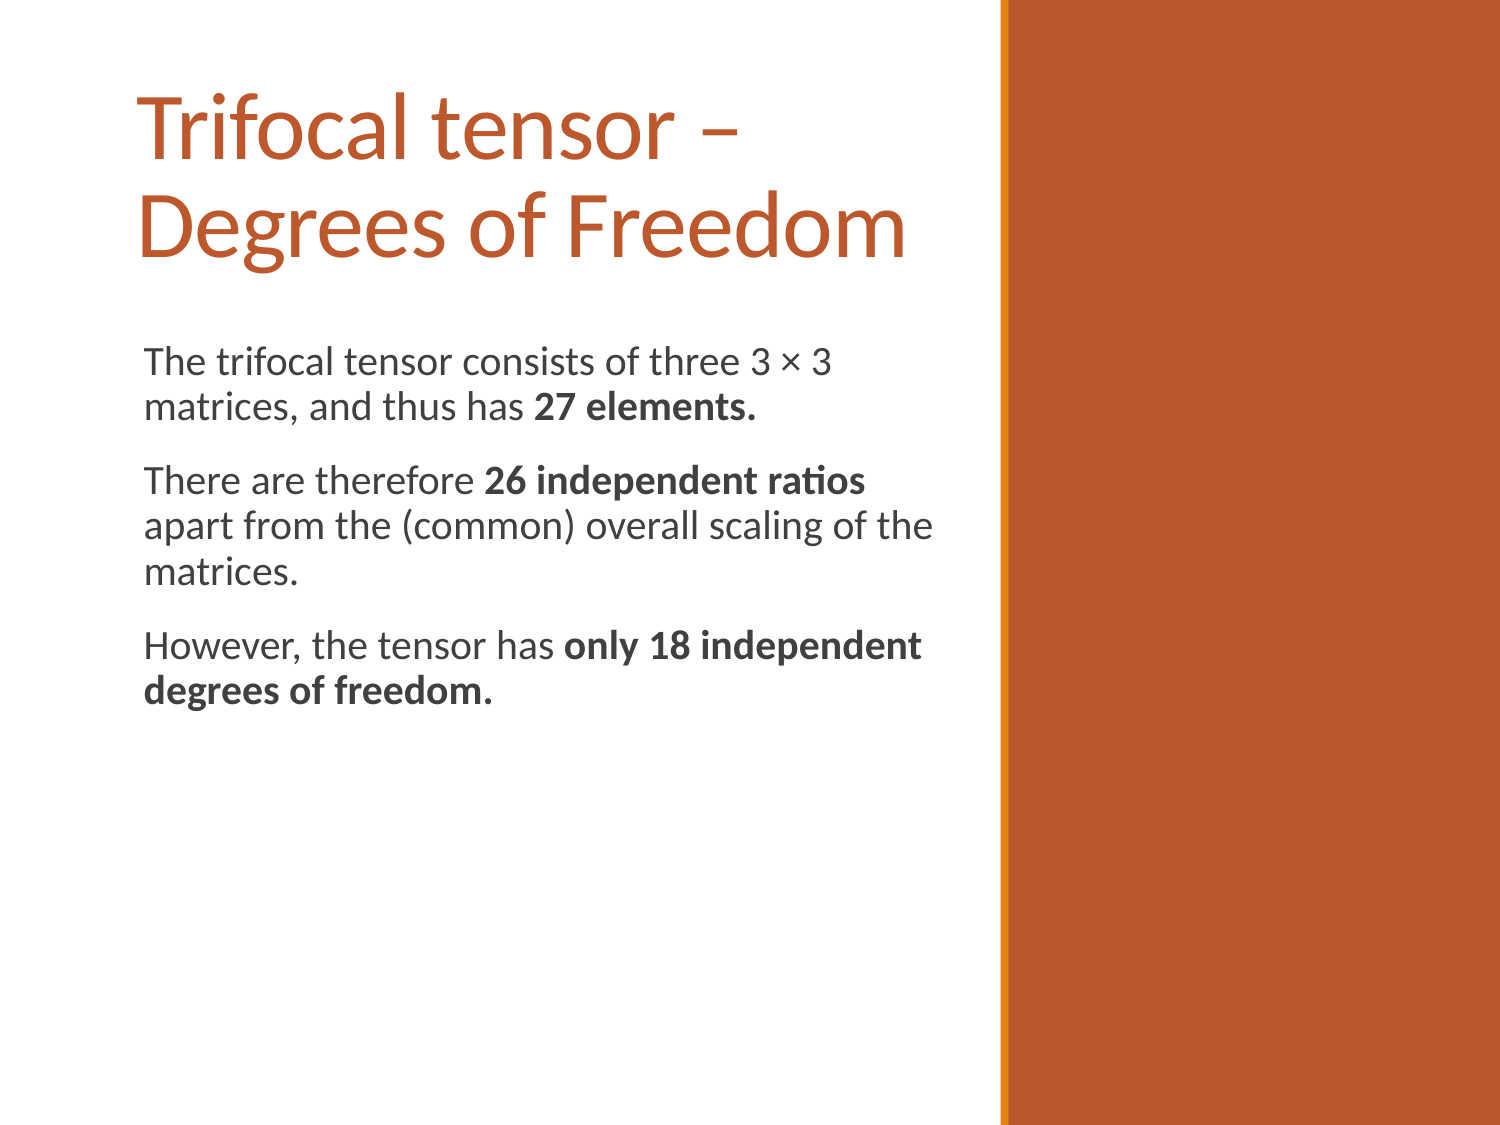

# Trifocal tensor – Degrees of Freedom
The trifocal tensor consists of three 3 × 3 matrices, and thus has 27 elements.
There are therefore 26 independent ratios apart from the (common) overall scaling of the matrices.
However, the tensor has only 18 independent degrees of freedom.